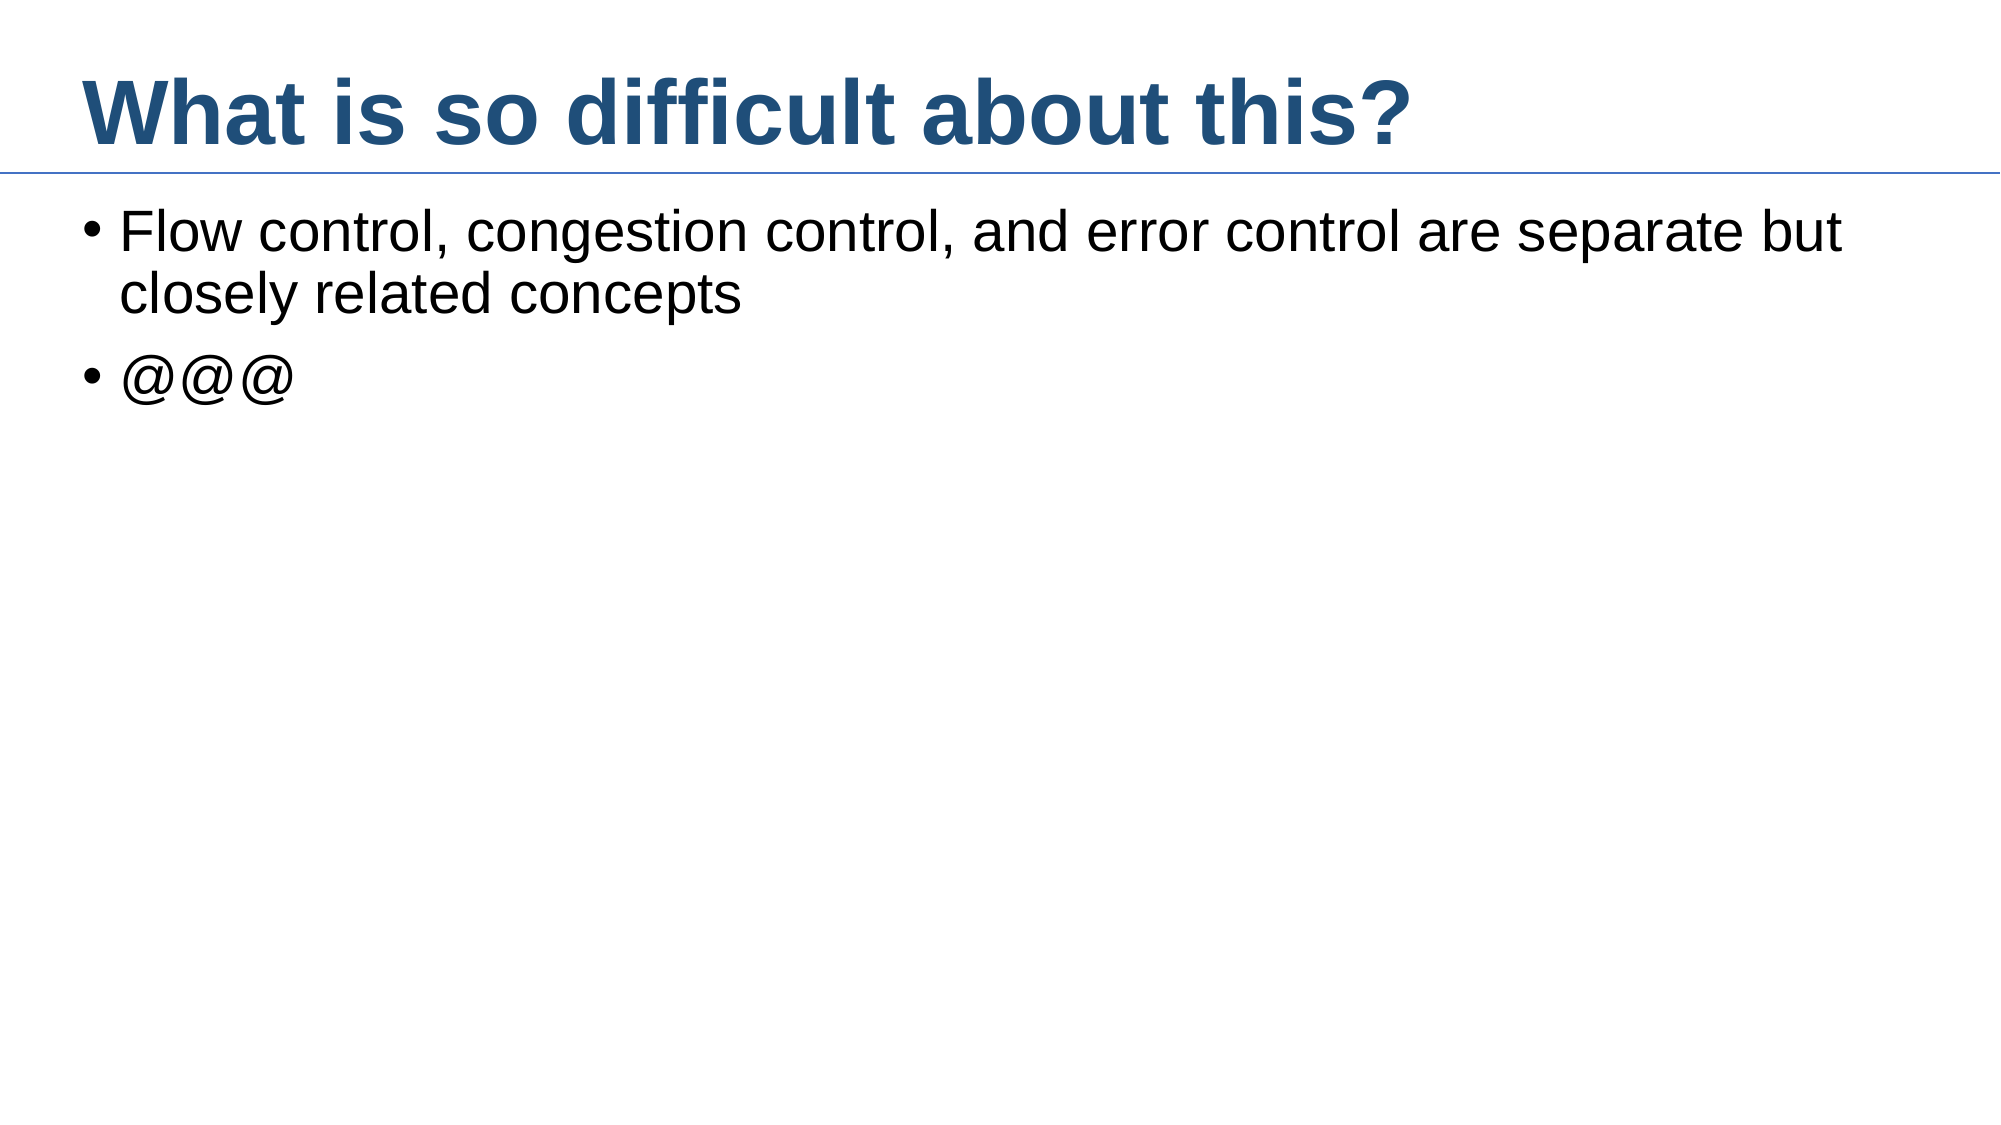

# What is so difficult about this?
Flow control, congestion control, and error control are separate but closely related concepts
@@@